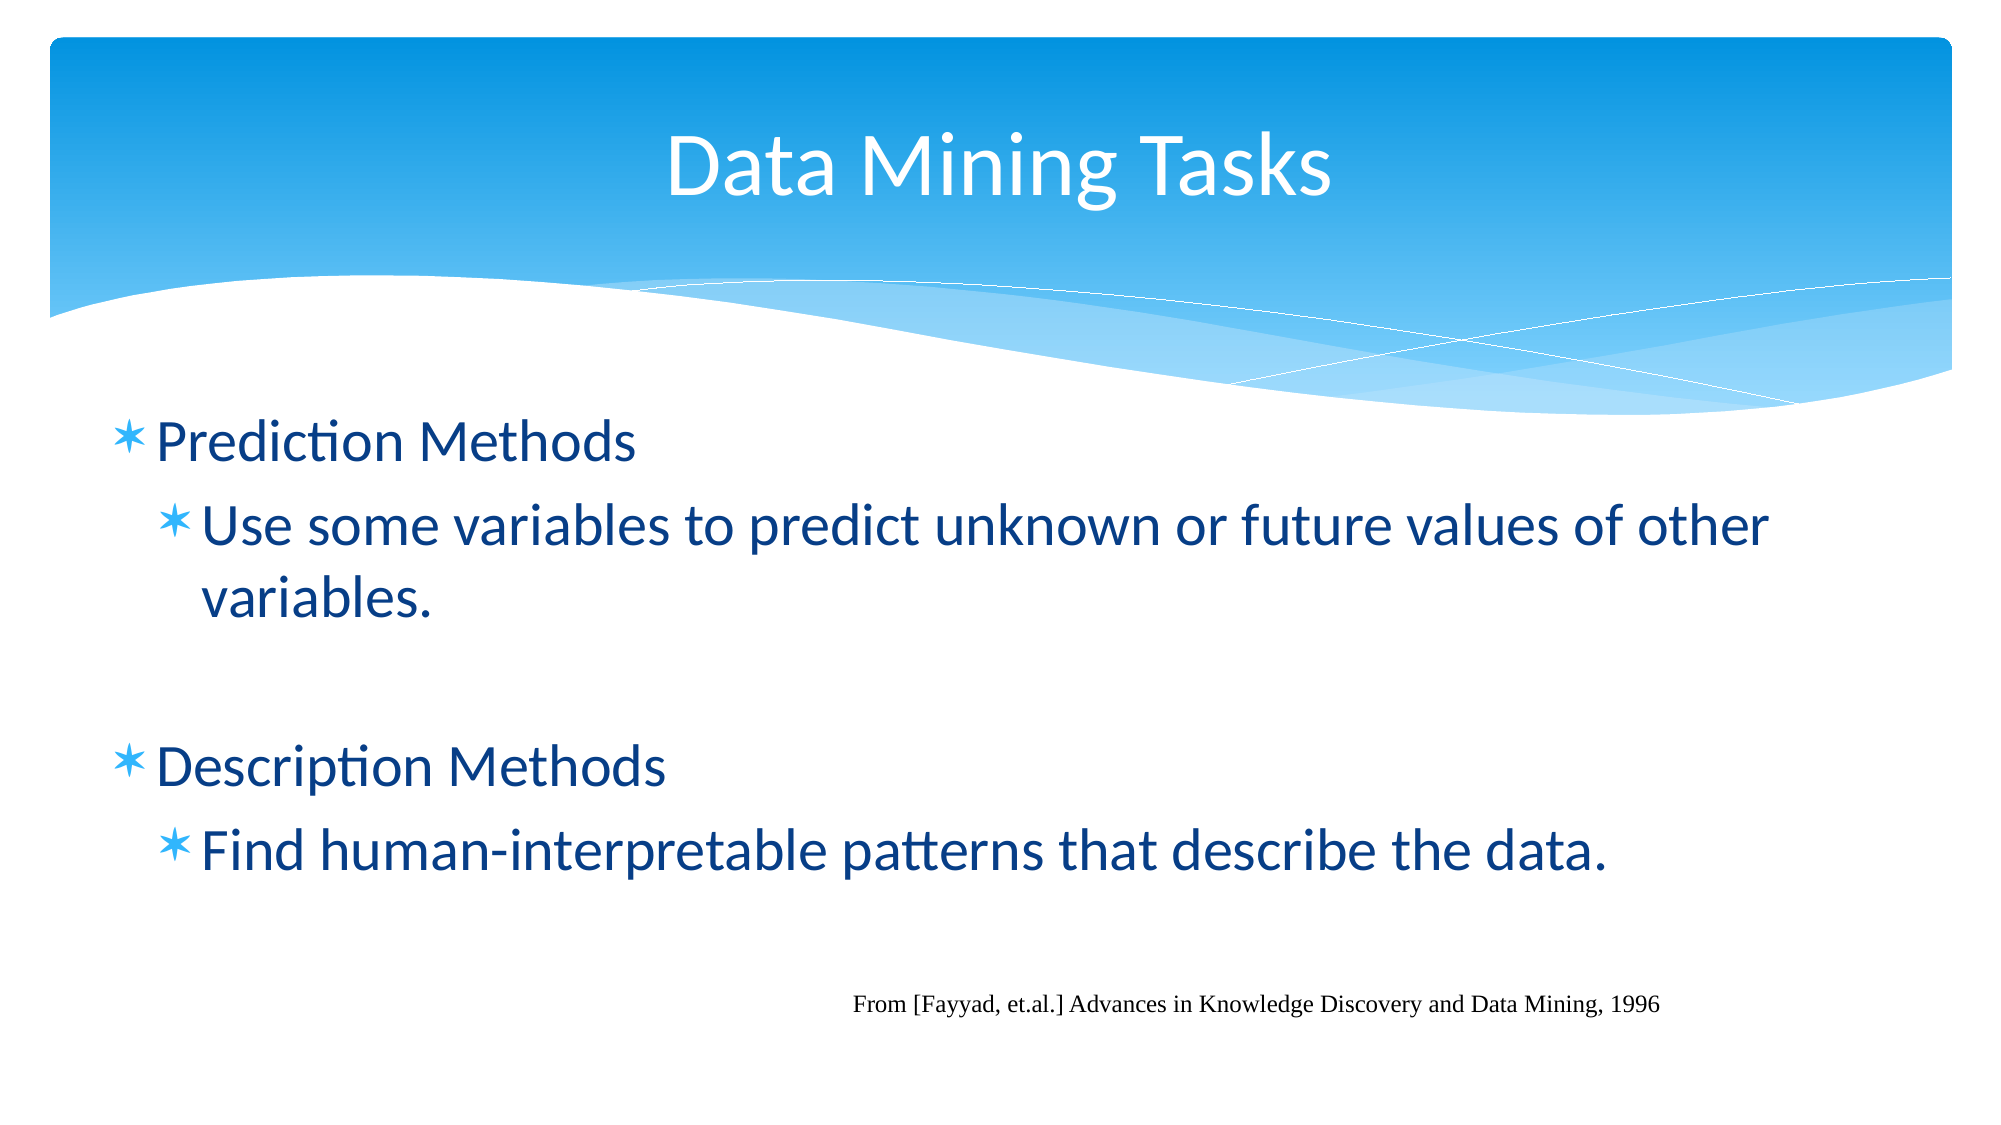

# Data Mining Tasks

Prediction Methods
Use some variables to predict unknown or future values of other variables.

Description Methods
Find human-interpretable patterns that describe the data.

From [Fayyad, et.al.] Advances in Knowledge Discovery and Data Mining, 1996